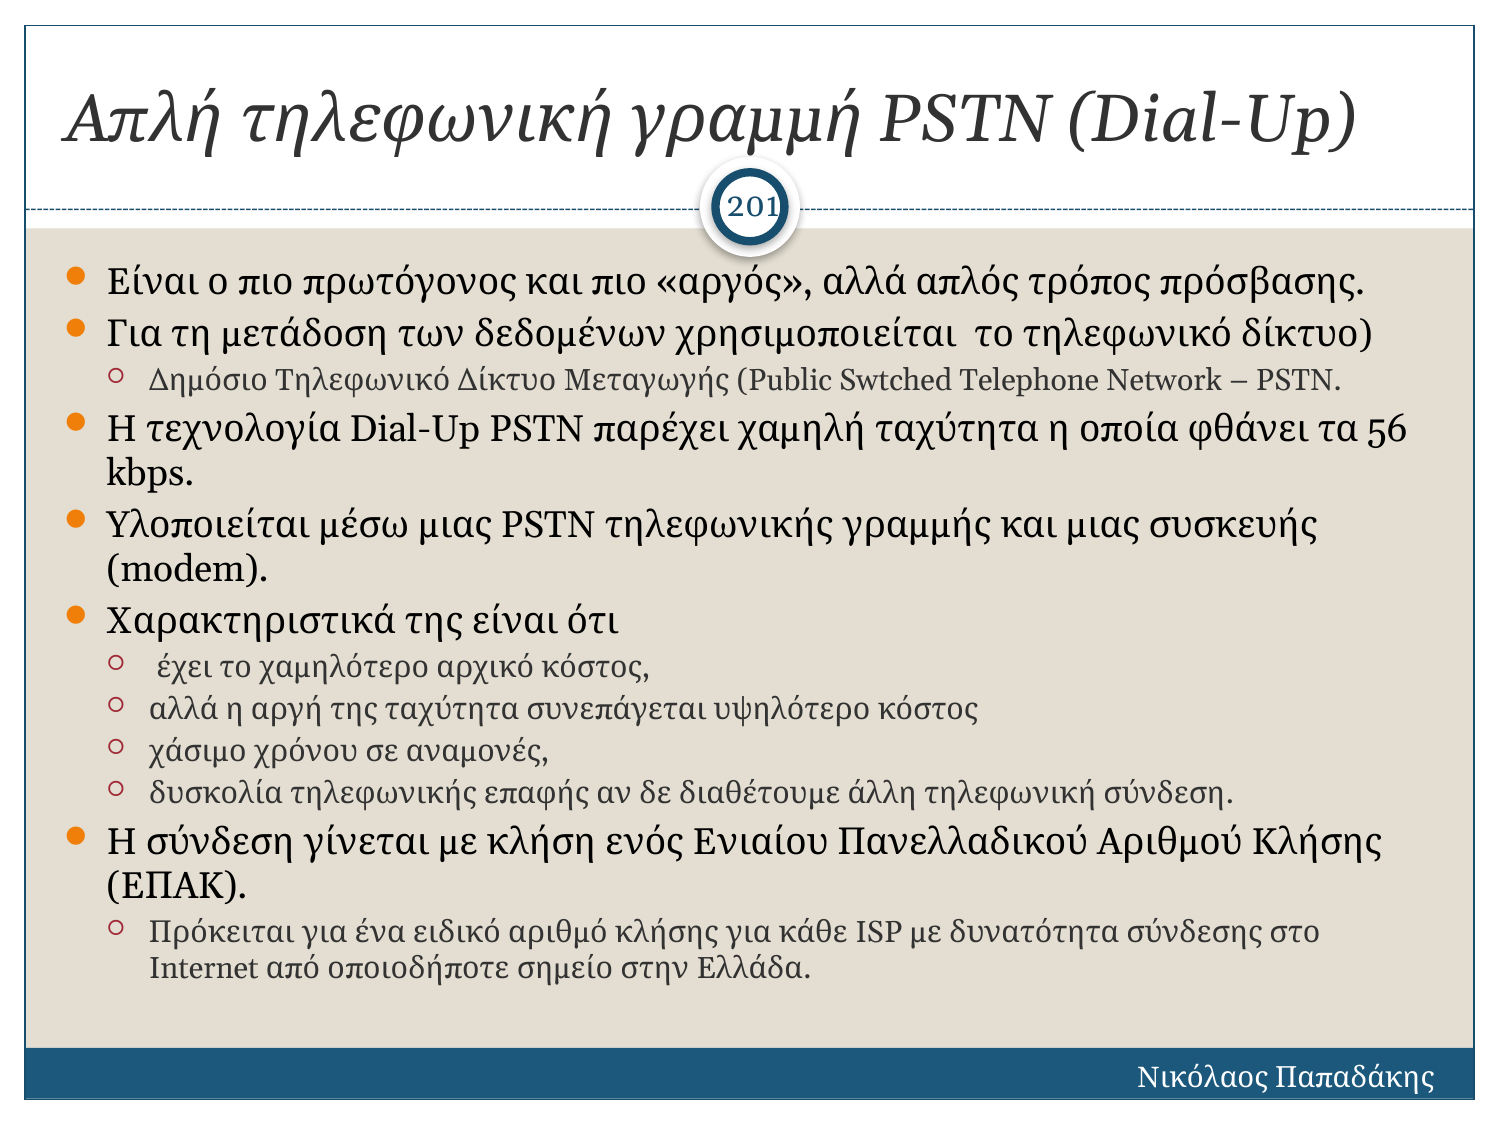

# Απλή τηλεφωνική γραμμή PSTN (Dial-Up)
201
Είναι ο πιο πρωτόγονος και πιο «αργός», αλλά απλός τρόπος πρόσβασης.
Για τη μετάδοση των δεδομένων χρησιμοποιείται  το τηλεφωνικό δίκτυο)
Δημόσιο Τηλεφωνικό Δίκτυο Μεταγωγής (Public Swtched Telephone Network – PSTN.
Η τεχνολογία Dial-Up PSTN παρέχει χαμηλή ταχύτητα η οποία φθάνει τα 56 kbps.
Υλοποιείται μέσω μιας PSTN τηλεφωνικής γραμμής και μιας συσκευής (modem).
Χαρακτηριστικά της είναι ότι
 έχει το χαμηλότερο αρχικό κόστος,
αλλά η αργή της ταχύτητα συνεπάγεται υψηλότερο κόστος
χάσιμο χρόνου σε αναμονές,
δυσκολία τηλεφωνικής επαφής αν δε διαθέτουμε άλλη τηλεφωνική σύνδεση.
Η σύνδεση γίνεται με κλήση ενός Ενιαίου Πανελλαδικού Αριθμού Κλήσης (ΕΠΑΚ).
Πρόκειται για ένα ειδικό αριθμό κλήσης για κάθε ISP με δυνατότητα σύνδεσης στο Internet από οποιοδήποτε σημείο στην Ελλάδα.

Νικόλαος Παπαδάκης